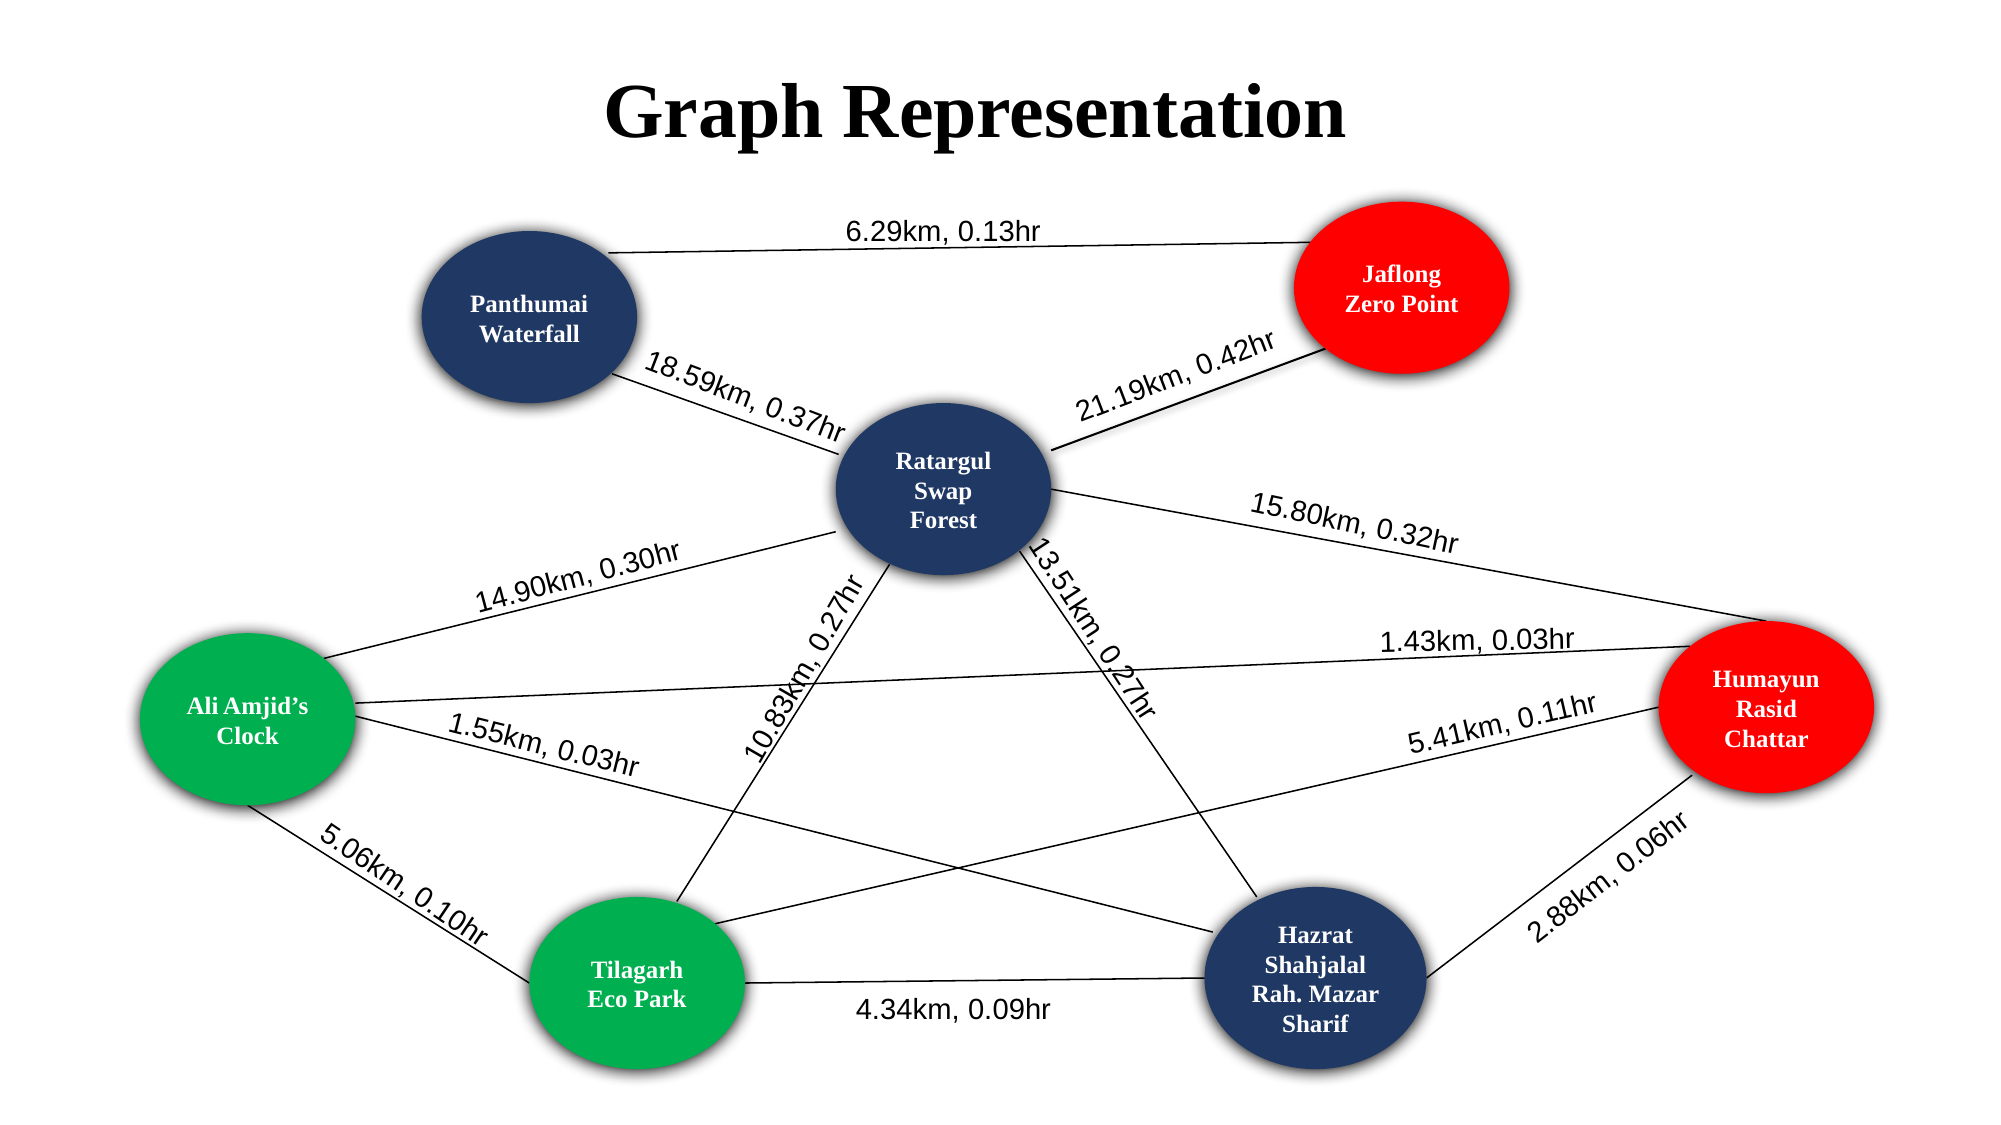

Graph Representation
Jaflong Zero Point
Panthumai Waterfall
Ratargul Swap Forest
Humayun Rasid Chattar
Ali Amjid’s Clock
Hazrat Shahjalal Rah. Mazar Sharif
Tilagarh Eco Park
6.29km, 0.13hr
21.19km, 0.42hr
18.59km, 0.37hr
15.80km, 0.32hr
14.90km, 0.30hr
13.51km, 0.27hr
1.43km, 0.03hr
10.83km, 0.27hr
5.41km, 0.11hr
1.55km, 0.03hr
2.88km, 0.06hr
5.06km, 0.10hr
4.34km, 0.09hr